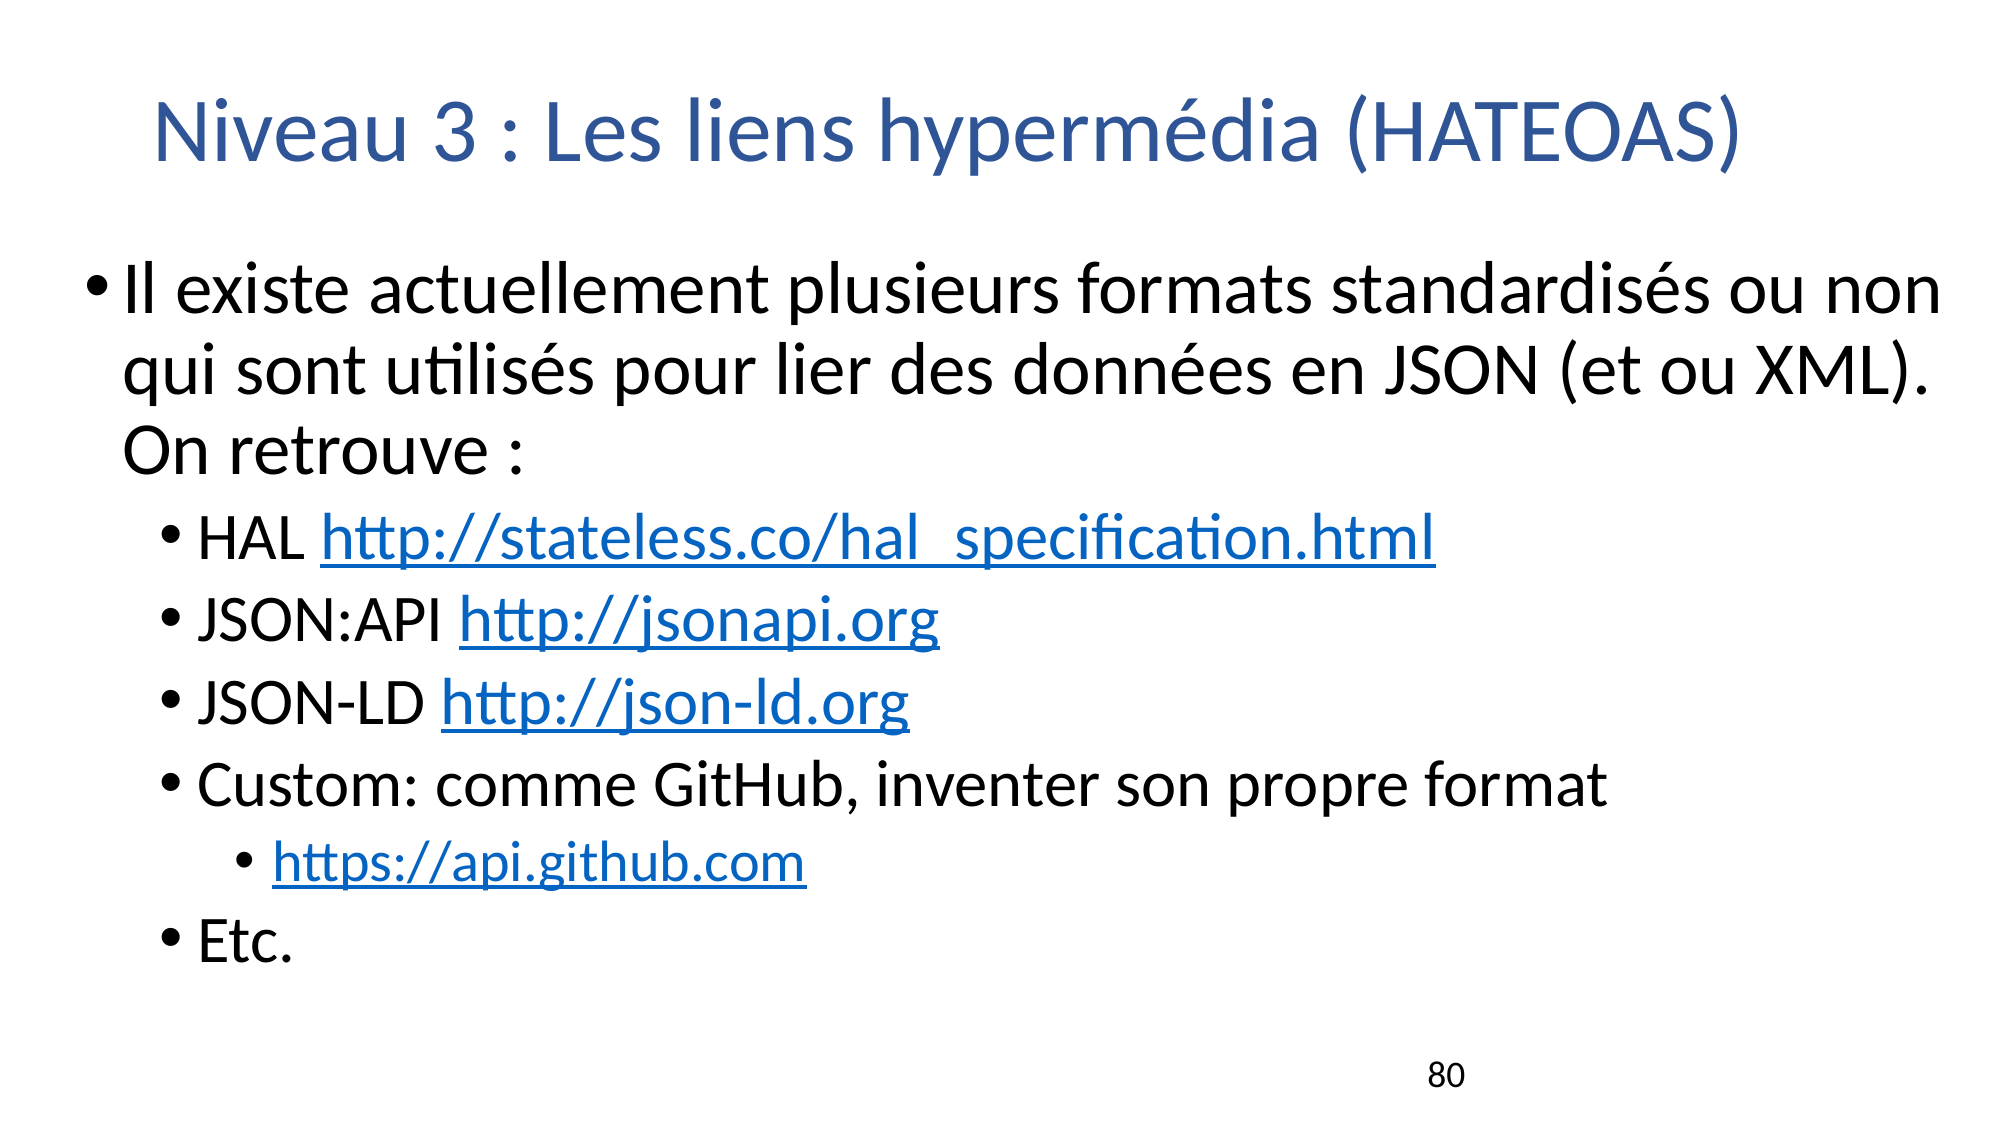

# Niveau 3 : Les liens hypermédia (HATEOAS)
Il existe actuellement plusieurs formats standardisés ou non qui sont utilisés pour lier des données en JSON (et ou XML). On retrouve :
HAL http://stateless.co/hal_specification.html
JSON:API http://jsonapi.org
JSON-LD http://json-ld.org
Custom: comme GitHub, inventer son propre format
https://api.github.com
Etc.

80